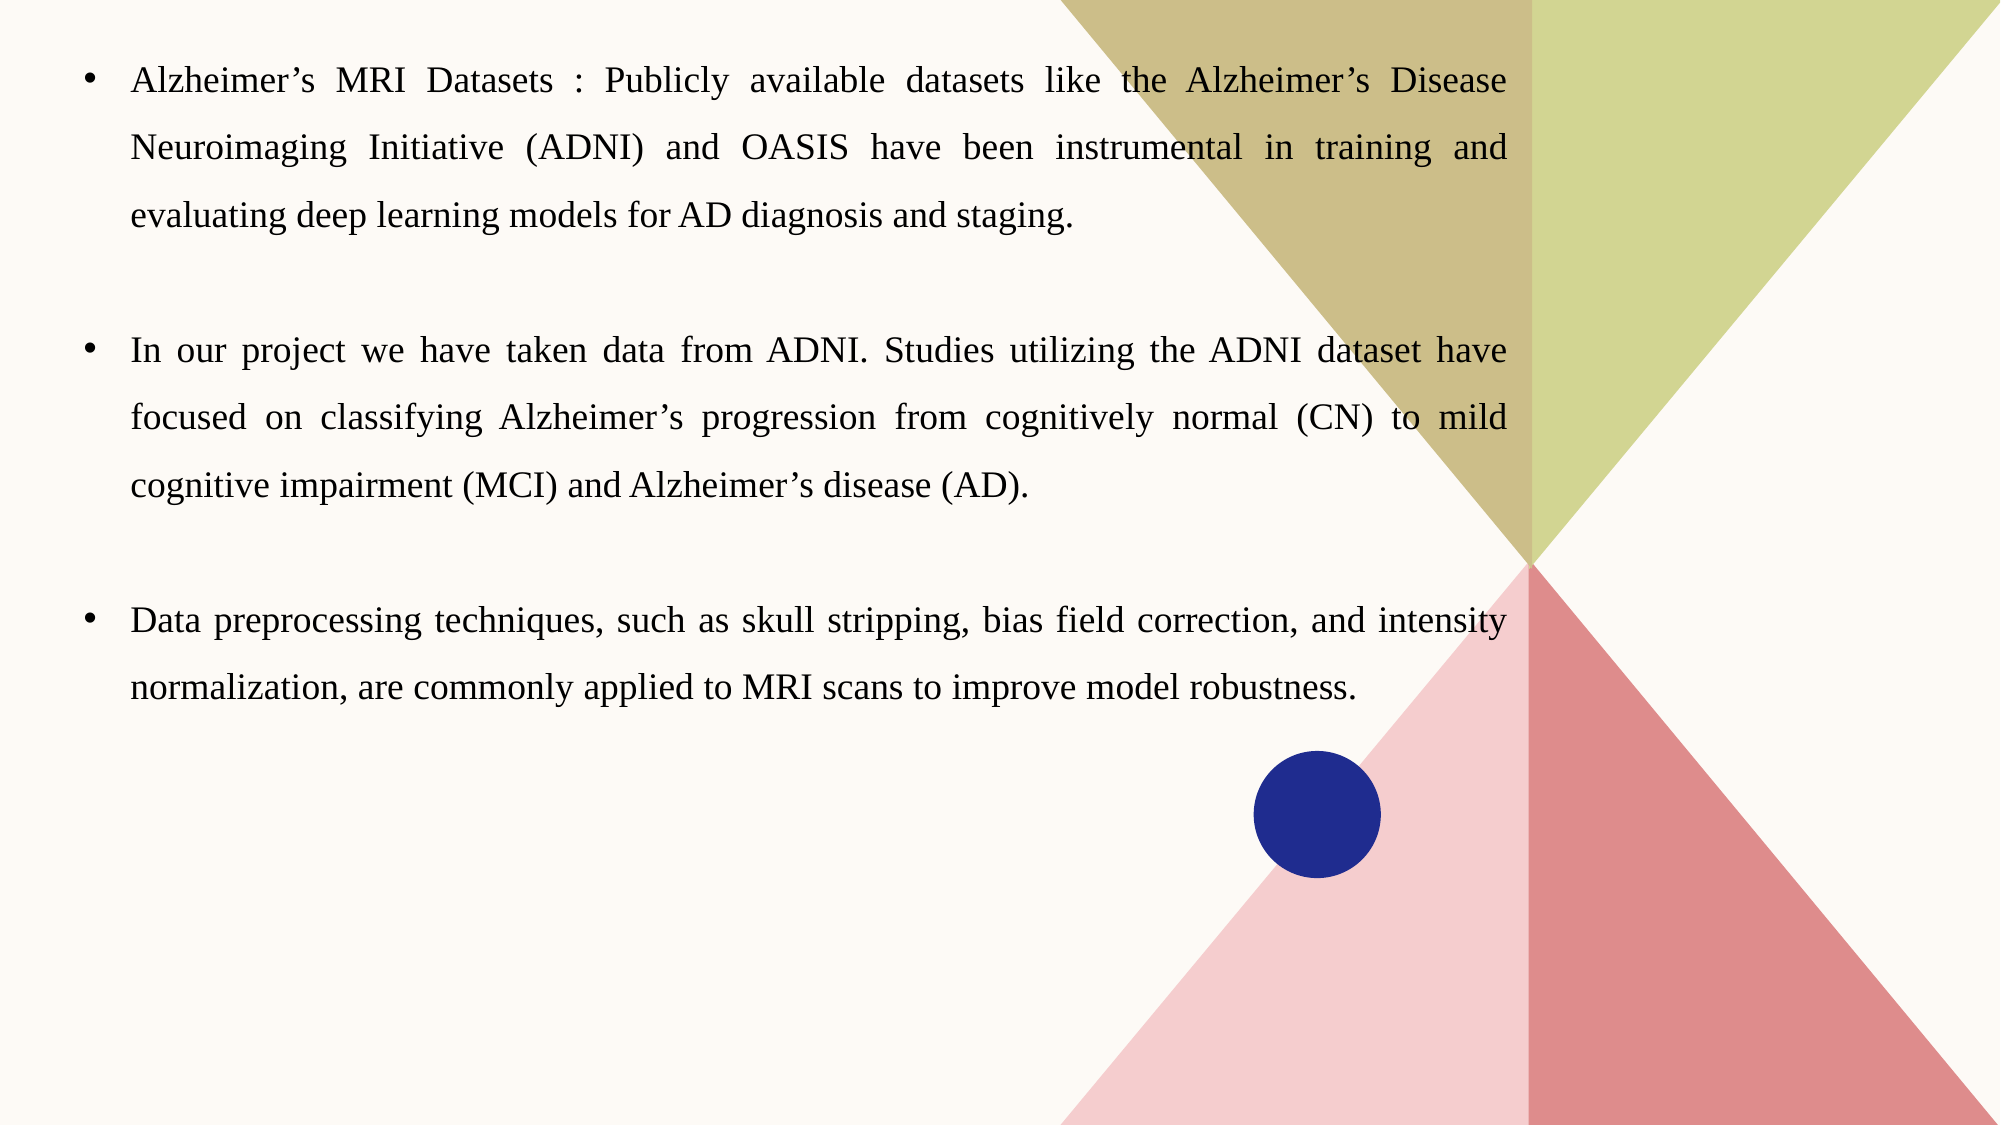

Alzheimer’s MRI Datasets : Publicly available datasets like the Alzheimer’s Disease Neuroimaging Initiative (ADNI) and OASIS have been instrumental in training and evaluating deep learning models for AD diagnosis and staging.

In our project we have taken data from ADNI. Studies utilizing the ADNI dataset have focused on classifying Alzheimer’s progression from cognitively normal (CN) to mild cognitive impairment (MCI) and Alzheimer’s disease (AD).

Data preprocessing techniques, such as skull stripping, bias field correction, and intensity normalization, are commonly applied to MRI scans to improve model robustness.